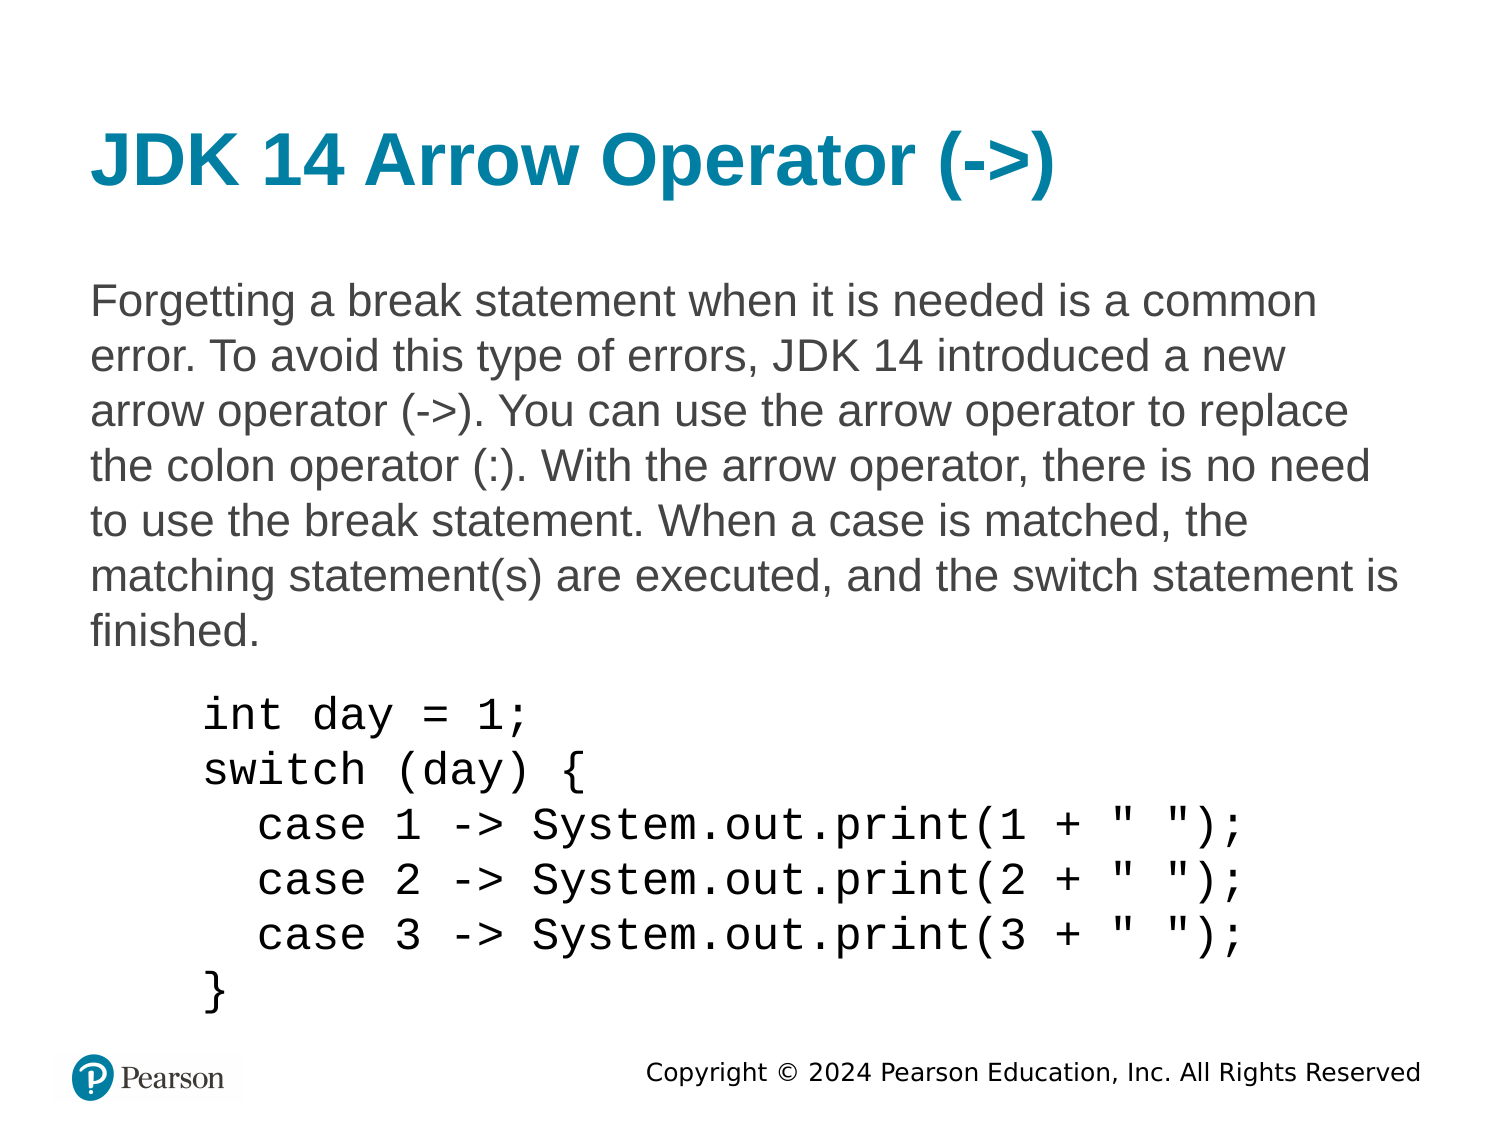

# J D K 14 Arrow Operator (->)
Forgetting a break statement when it is needed is a common error. To avoid this type of errors, J D K 14 introduced a new arrow operator (->). You can use the arrow operator to replace the colon operator (:). With the arrow operator, there is no need to use the break statement. When a case is matched, the matching statement(s) are executed, and the switch statement is finished.
 int day = 1;
 switch (day) {
   case 1 -> System.out.print(1 + " ");
   case 2 -> System.out.print(2 + " ");
   case 3 -> System.out.print(3 + " ");
 }